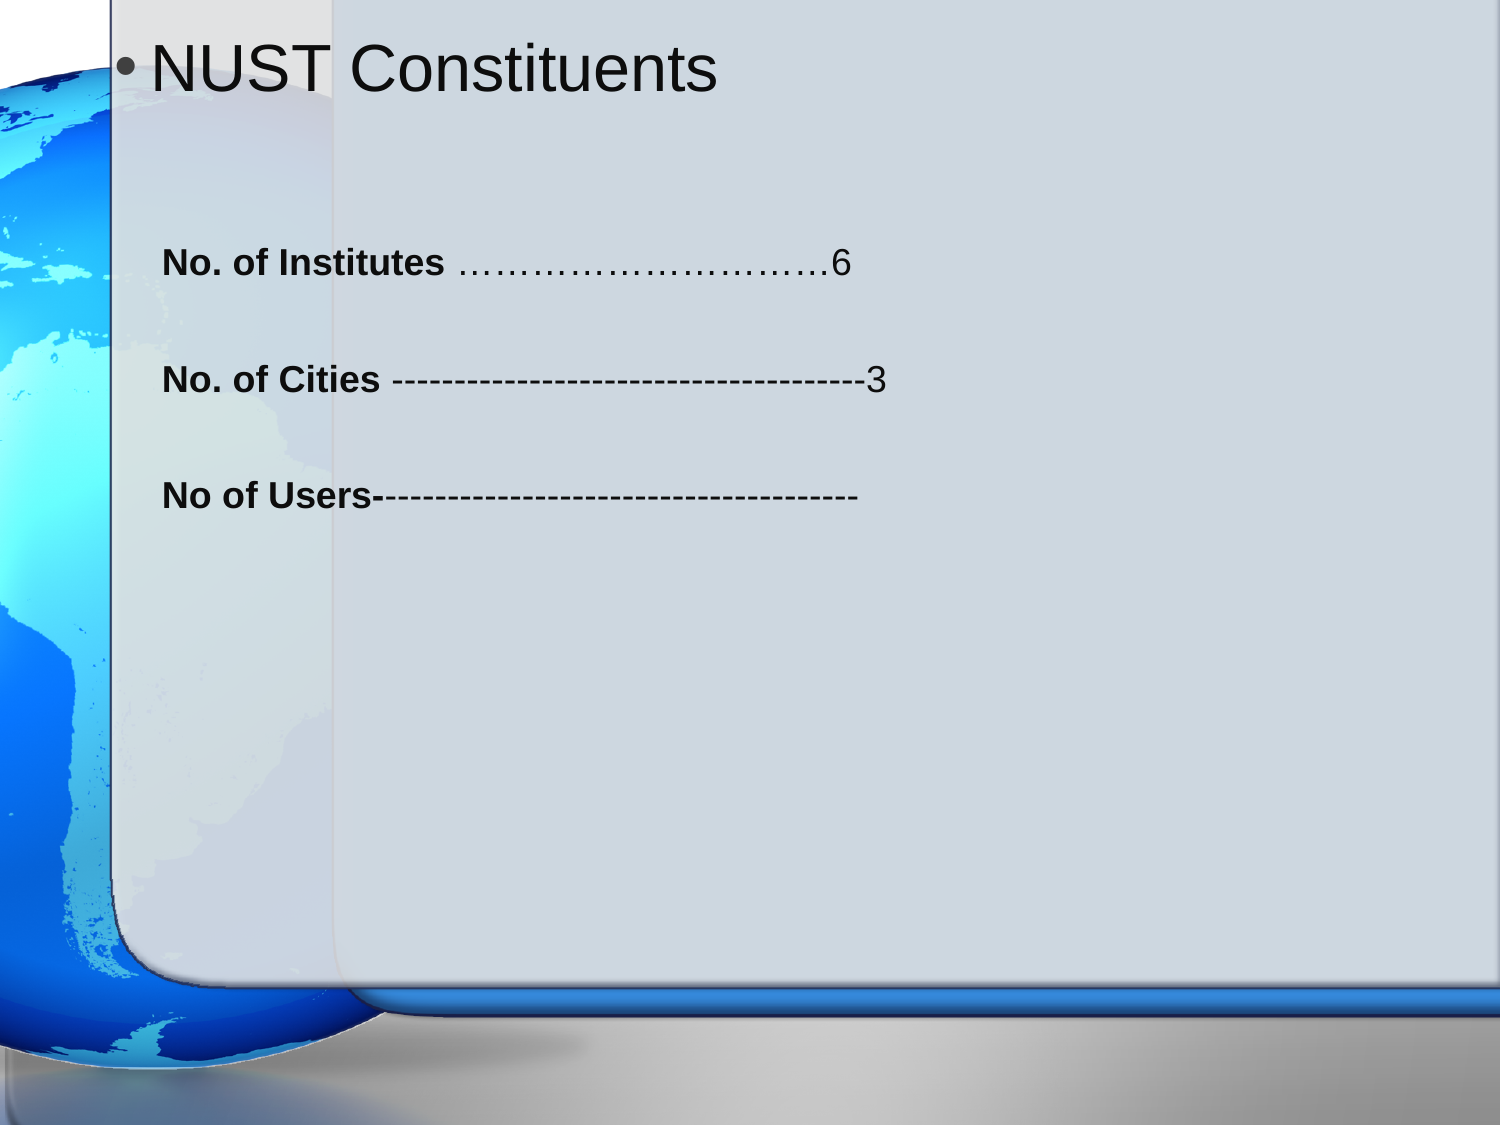

# NUST Constituents

No. of Institutes …………………………6
No. of Cities --------------------------------------3
No of Users---------------------------------------